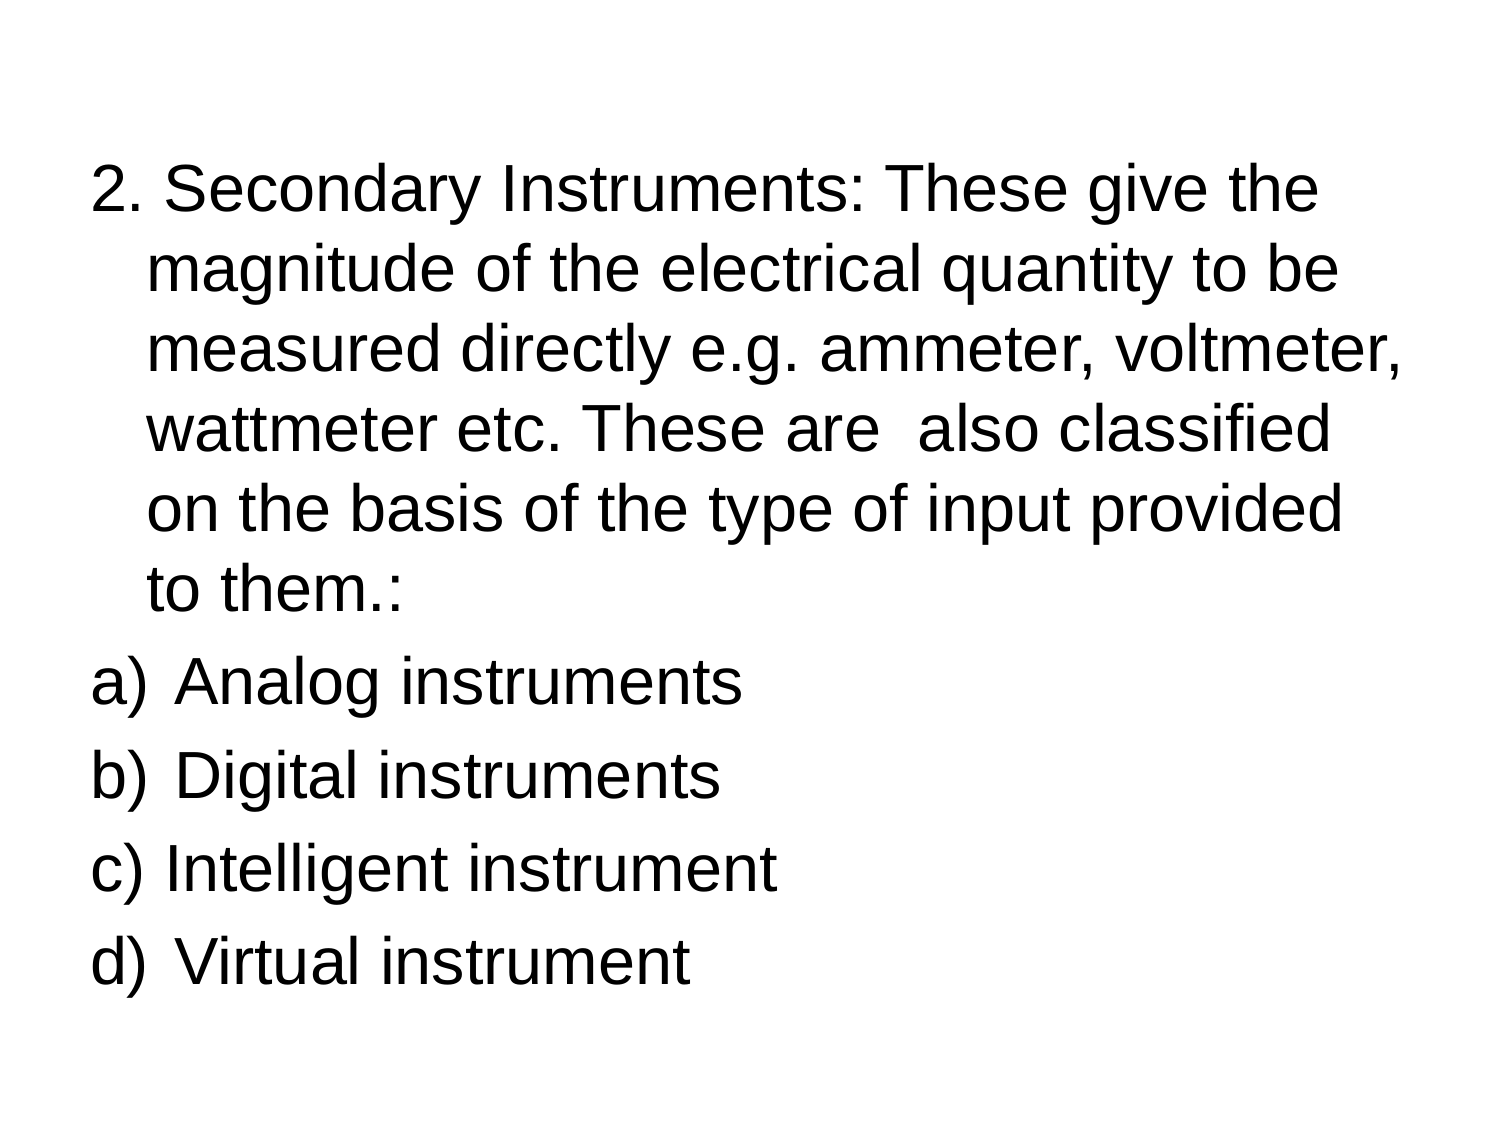

2. Secondary Instruments: These give the magnitude of the electrical quantity to be measured directly e.g. ammeter, voltmeter, wattmeter etc. These are  also classified on the basis of the type of input provided to them.:
Analog instruments
Digital instruments
c) Intelligent instrument
d)	Virtual instrument